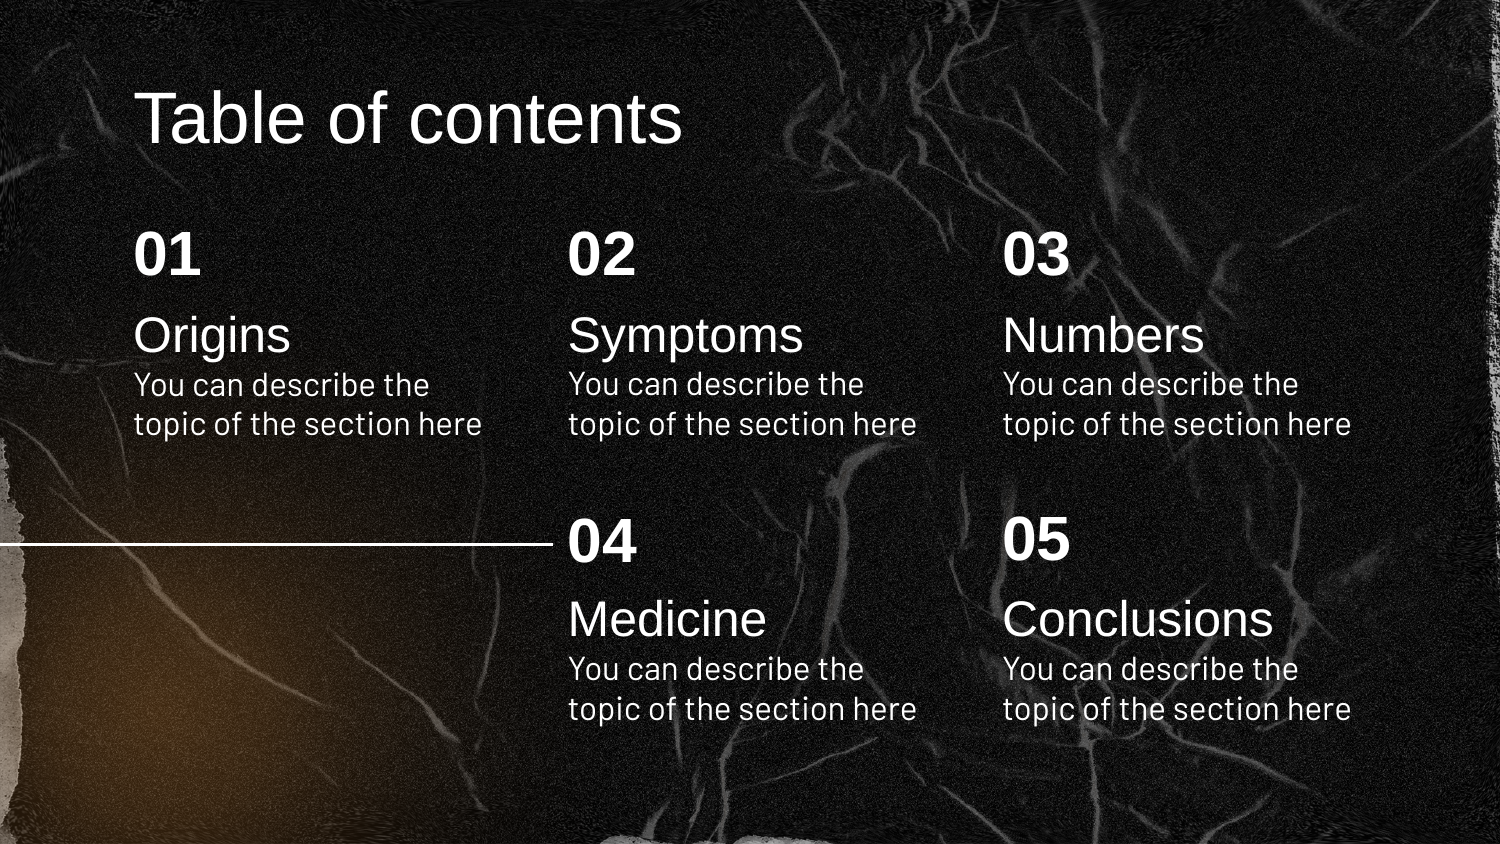

# Table of contents
01
02
03
Origins
Symptoms
Numbers
You can describe the topic of the section here
You can describe the topic of the section here
You can describe the topic of the section here
05
04
Medicine
Conclusions
You can describe the topic of the section here
You can describe the topic of the section here